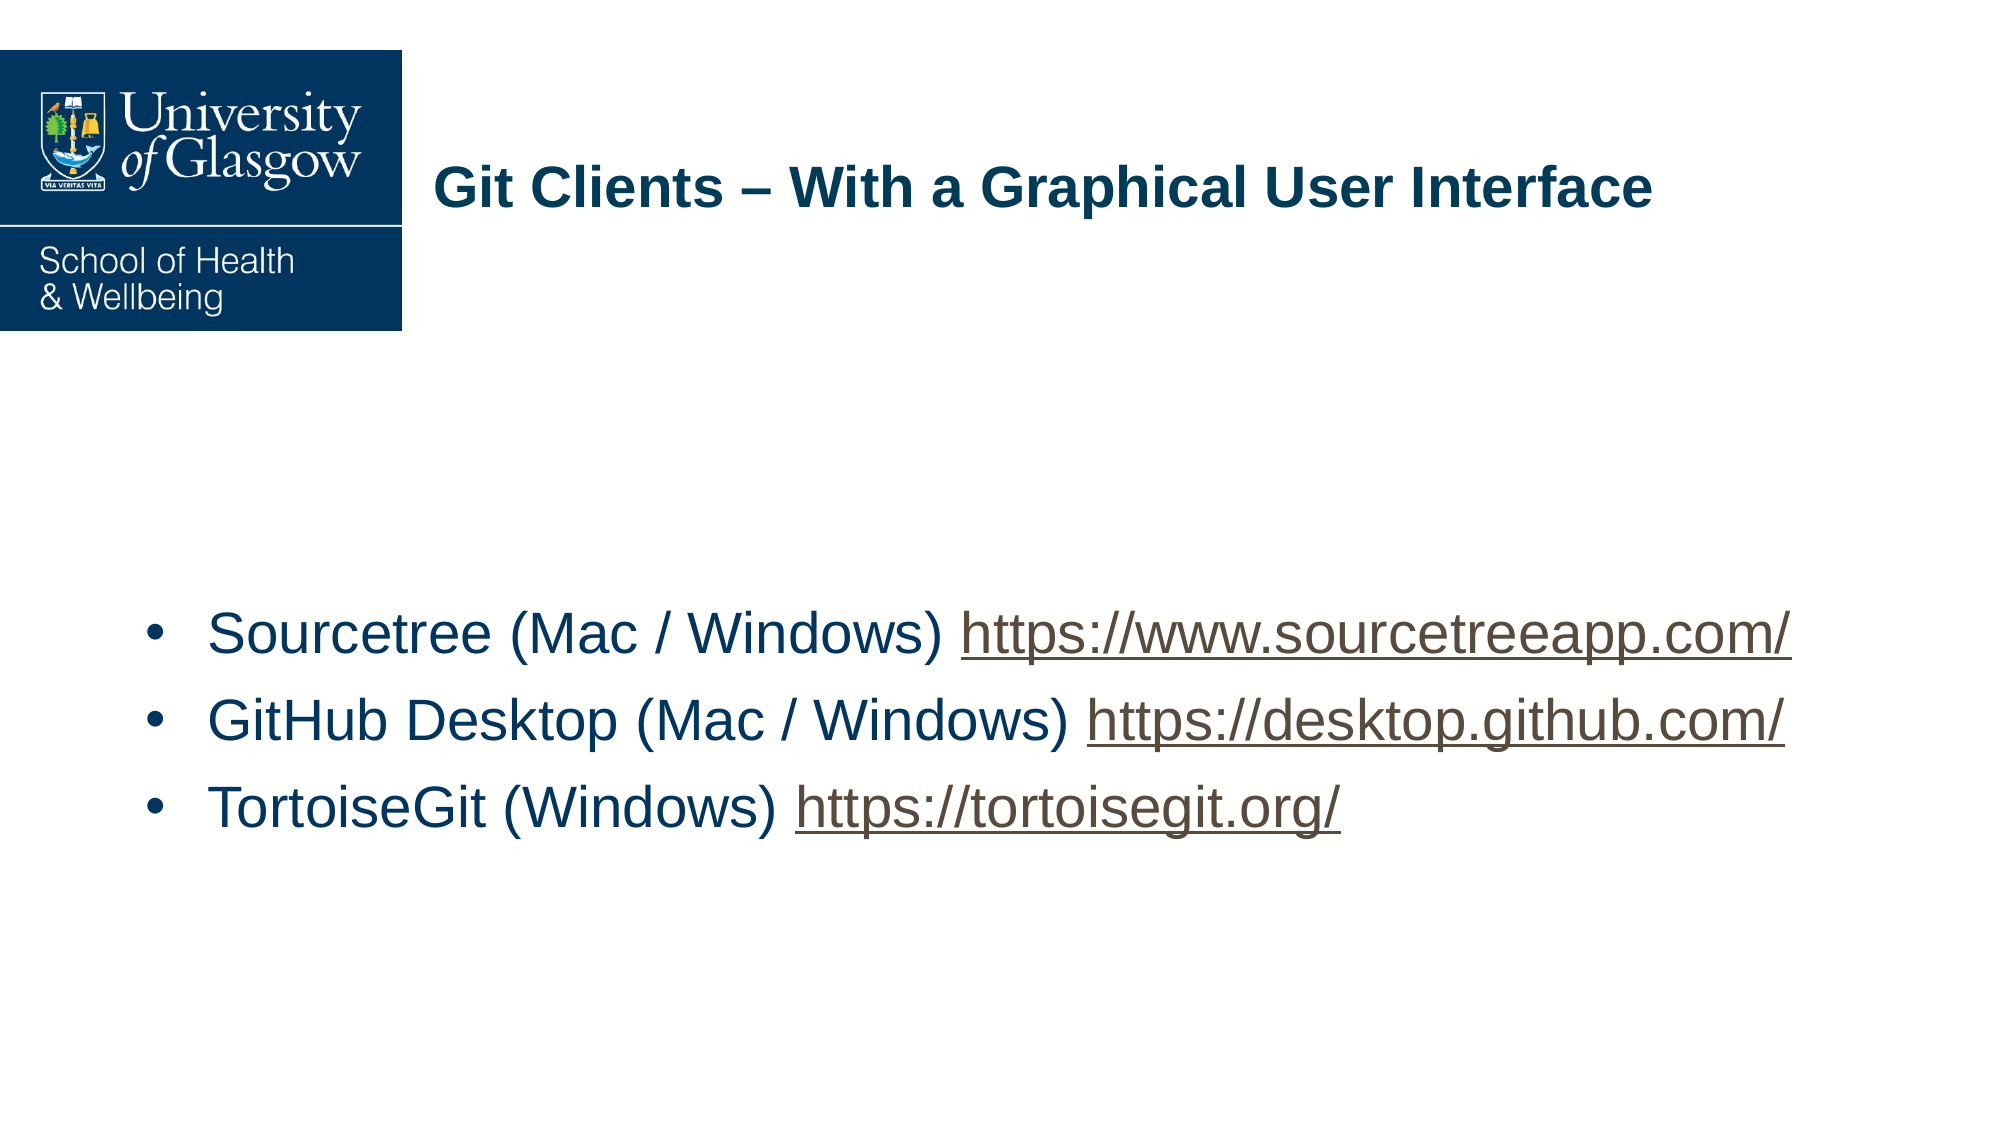

# Git Clients – With a Graphical User Interface
Sourcetree (Mac / Windows) https://www.sourcetreeapp.com/
GitHub Desktop (Mac / Windows) https://desktop.github.com/
TortoiseGit (Windows) https://tortoisegit.org/